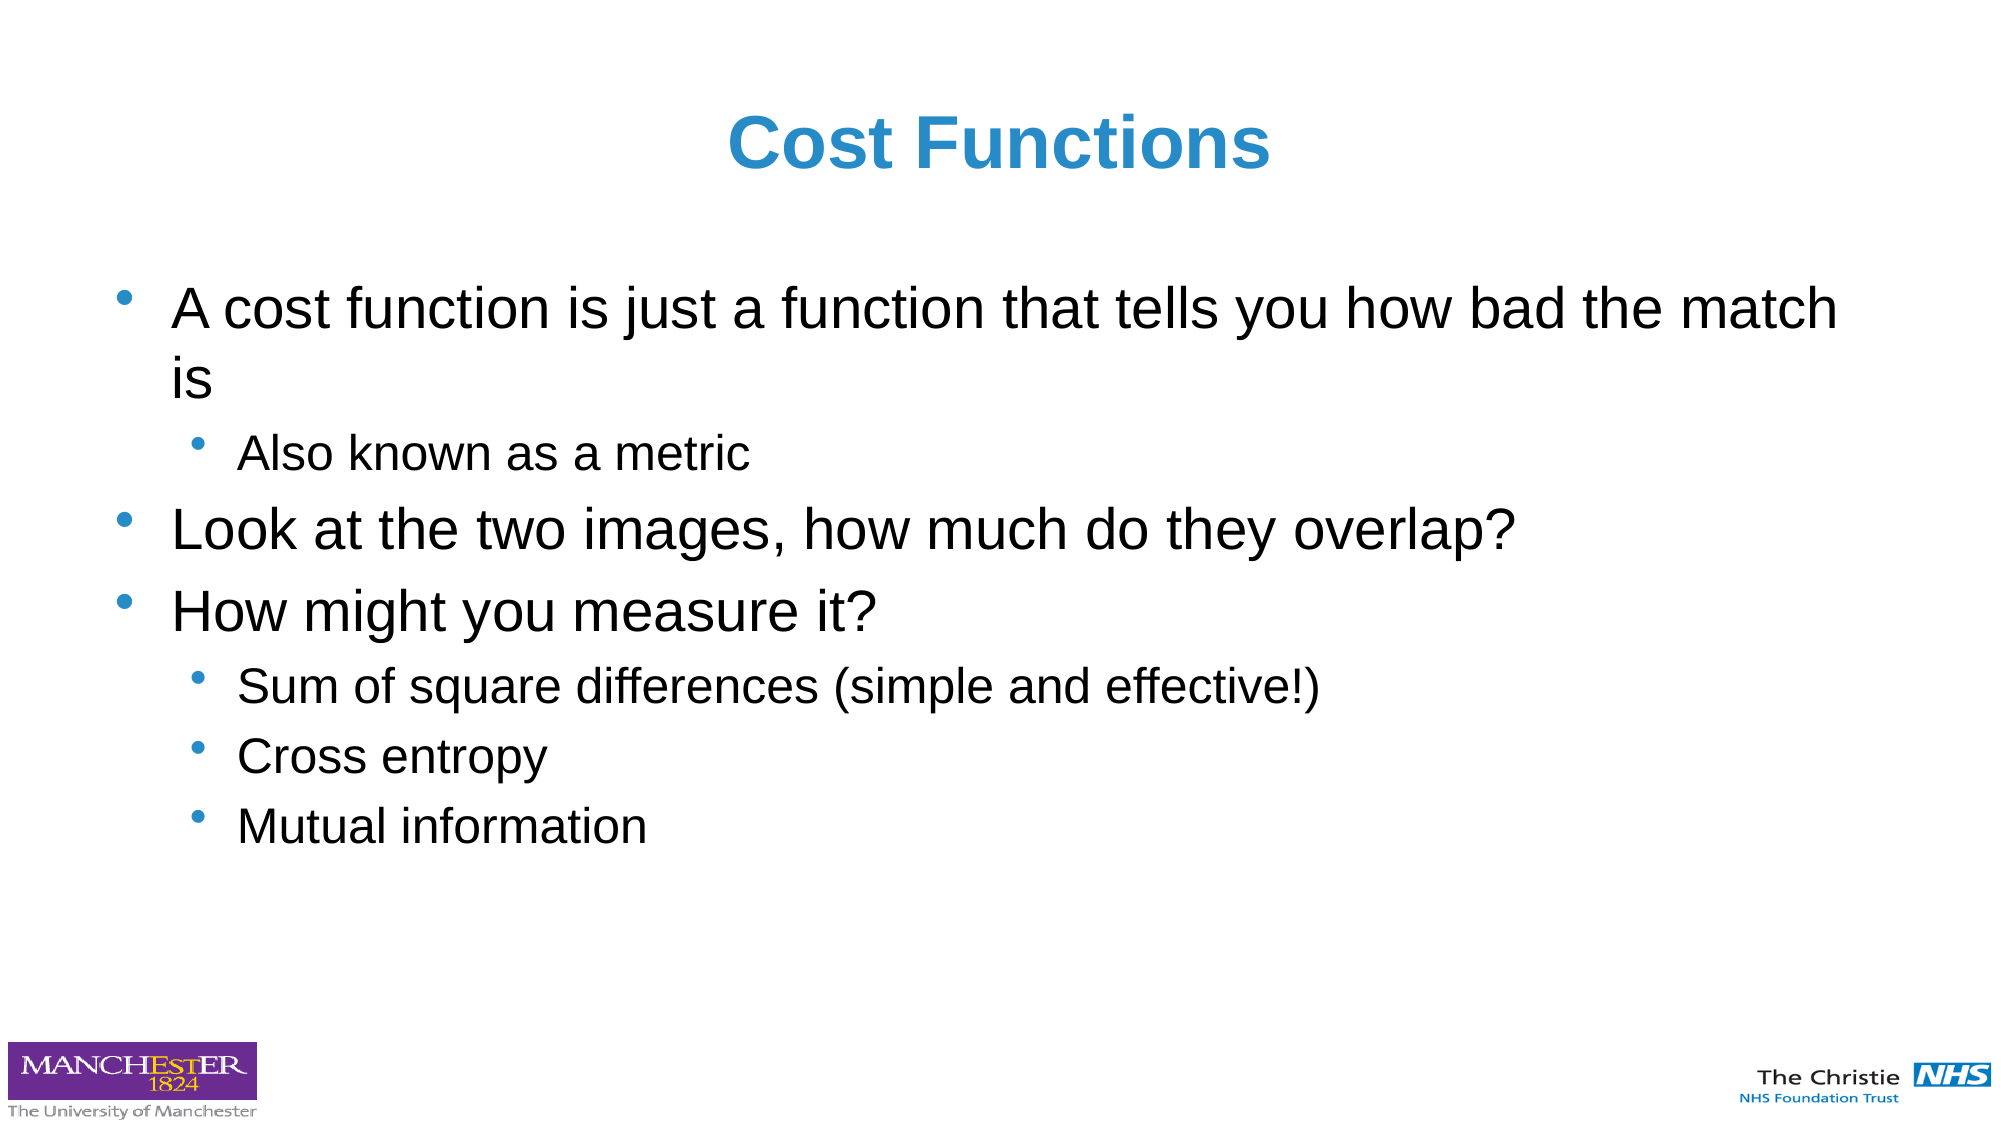

# Cost Functions
A cost function is just a function that tells you how bad the match is
Also known as a metric
Look at the two images, how much do they overlap?
How might you measure it?
Sum of square differences (simple and effective!)
Cross entropy
Mutual information